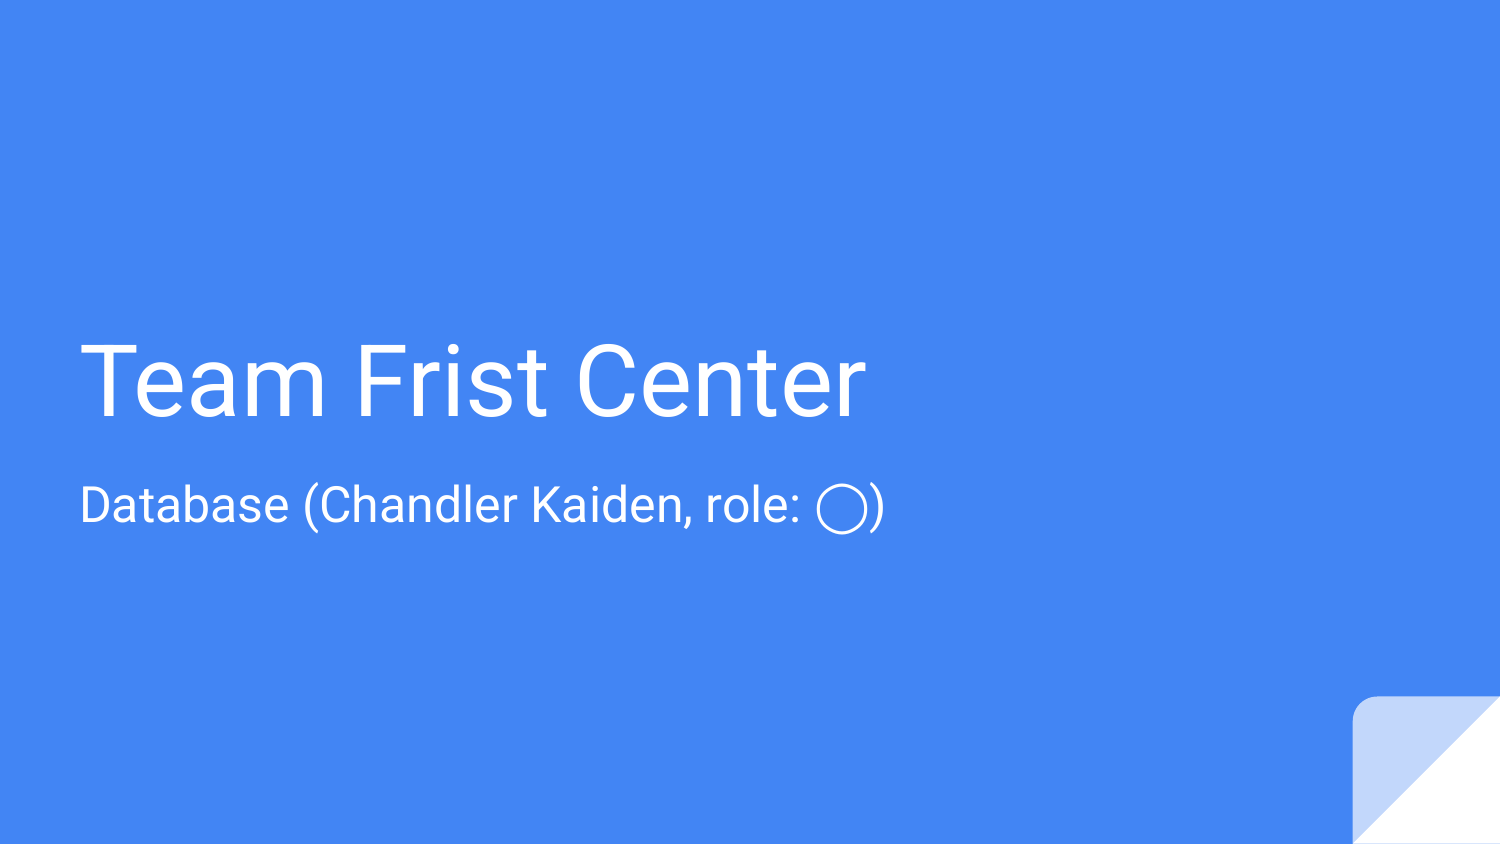

# Team Frist Center
Database (Chandler Kaiden, role: ◯)